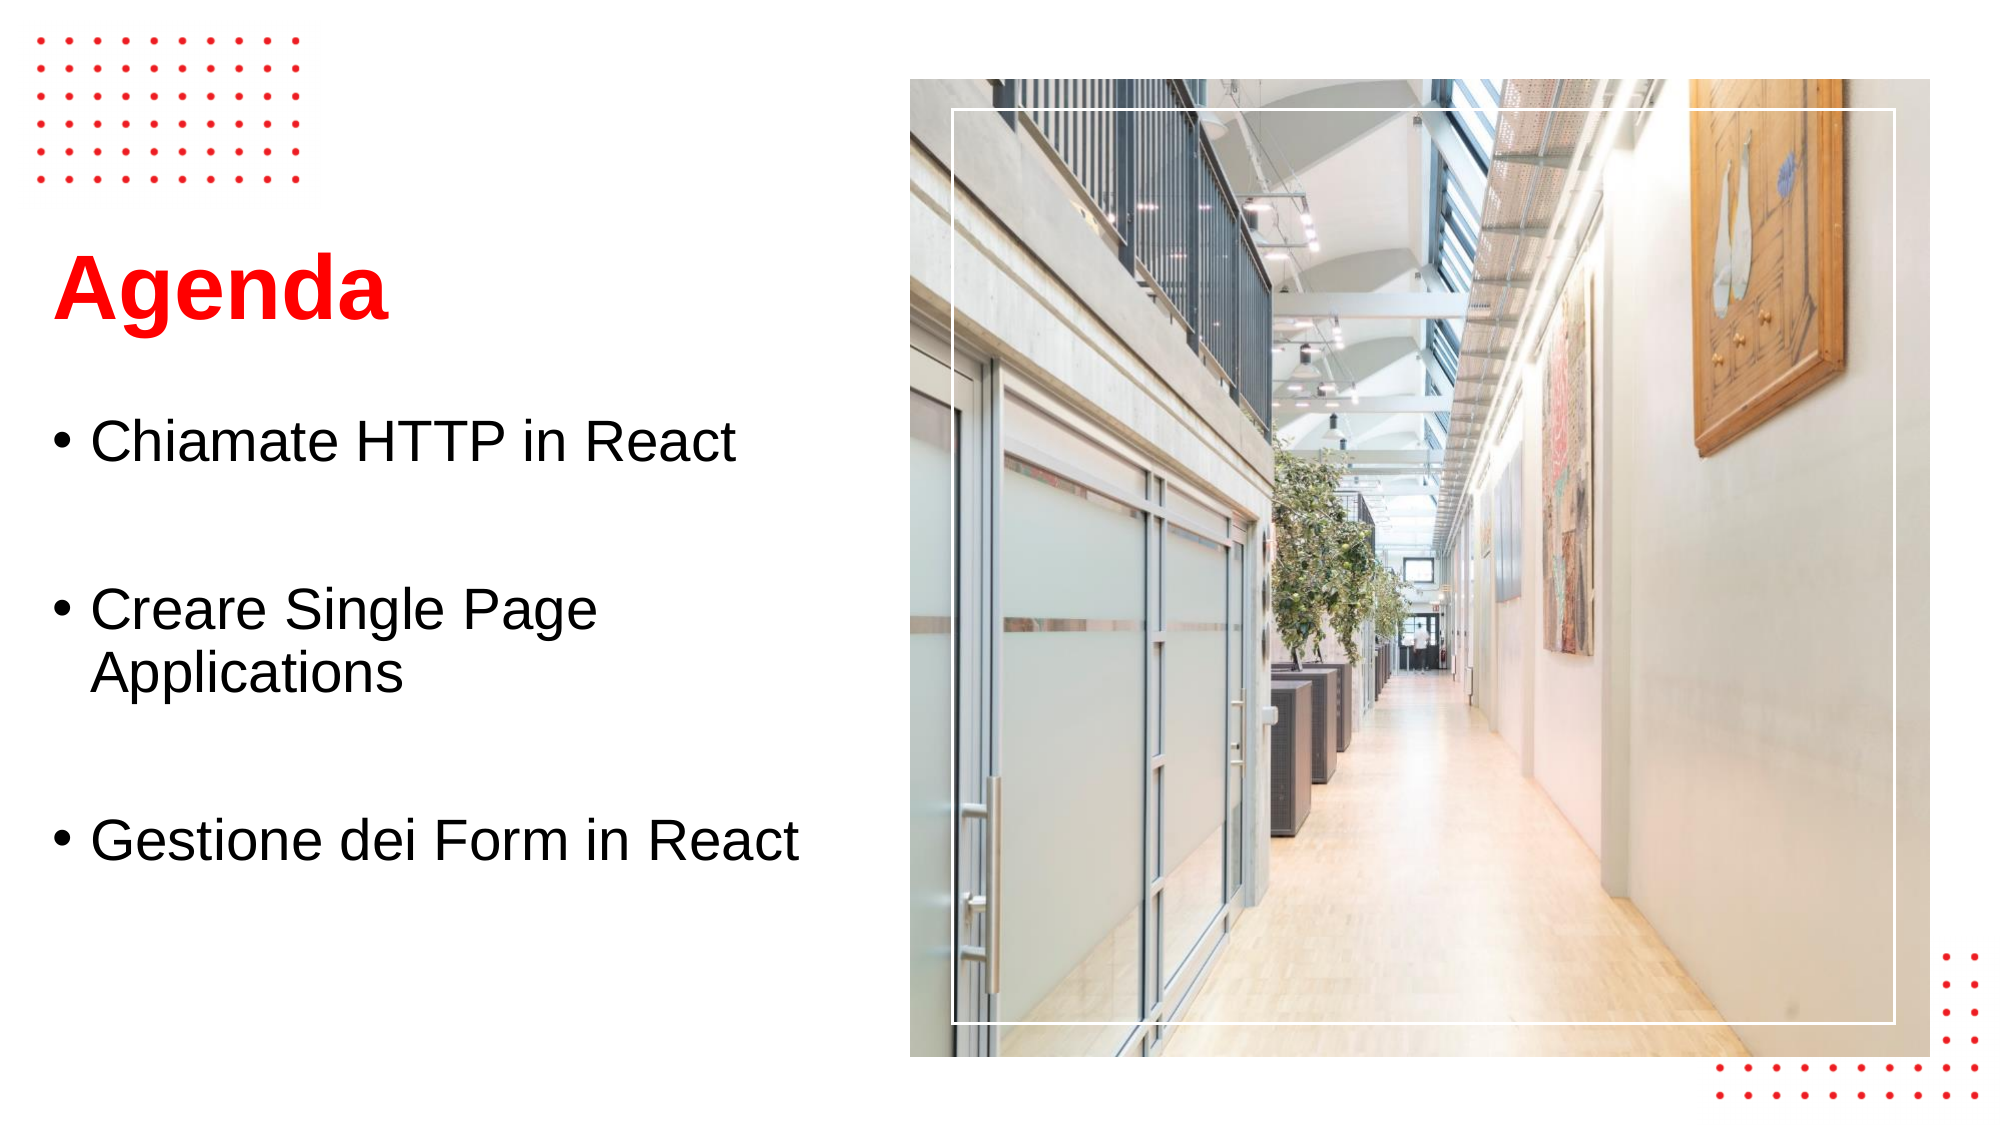

# Agenda
Chiamate HTTP in React

Creare Single Page Applications

Gestione dei Form in React